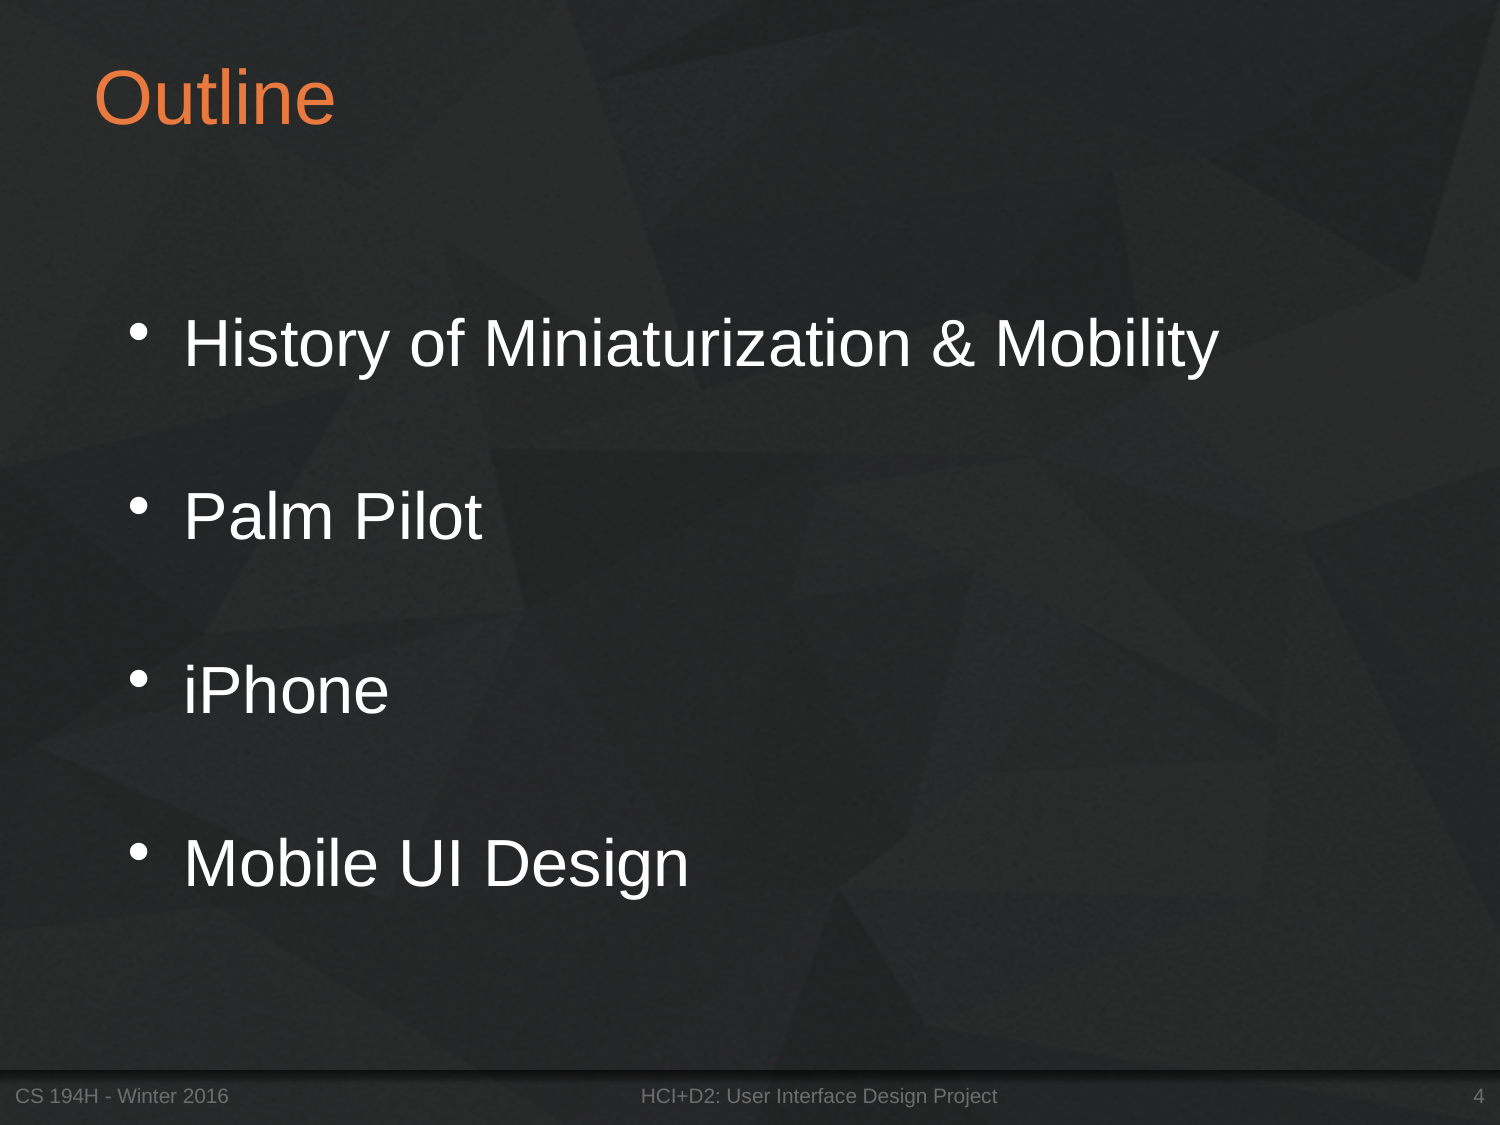

# Outline
History of Miniaturization & Mobility
Palm Pilot
iPhone
Mobile UI Design
CS 194H - Winter 2016
HCI+D2: User Interface Design Project
4